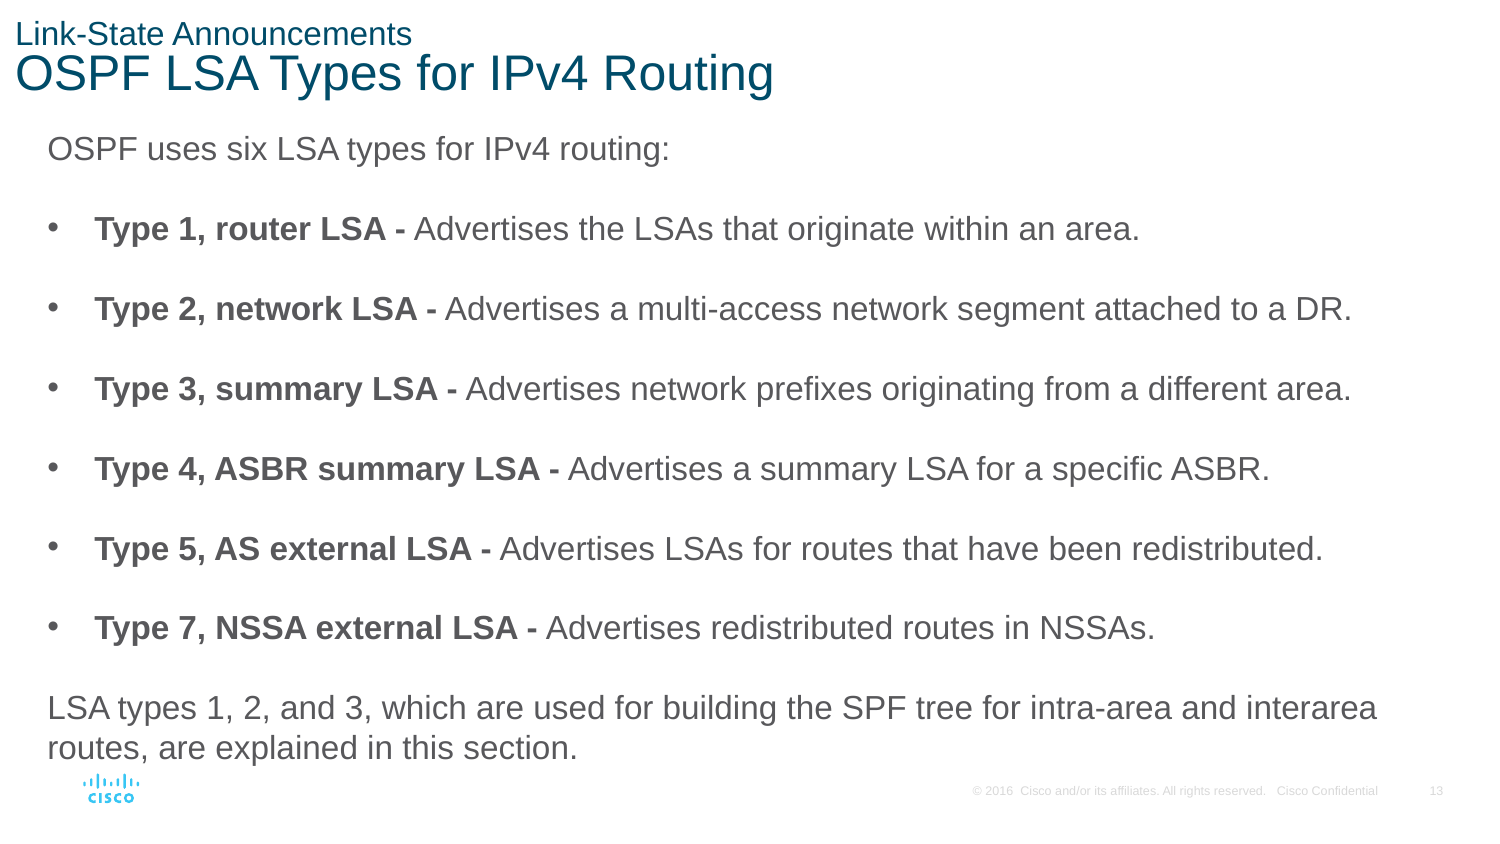

# Link-State Announcements OSPF LSA Types for IPv4 Routing
OSPF uses six LSA types for IPv4 routing:

Type 1, router LSA - Advertises the LSAs that originate within an area.

Type 2, network LSA - Advertises a multi-access network segment attached to a DR.

Type 3, summary LSA - Advertises network prefixes originating from a different area.

Type 4, ASBR summary LSA - Advertises a summary LSA for a specific ASBR.

Type 5, AS external LSA - Advertises LSAs for routes that have been redistributed.

Type 7, NSSA external LSA - Advertises redistributed routes in NSSAs.

LSA types 1, 2, and 3, which are used for building the SPF tree for intra-area and interarea routes, are explained in this section.